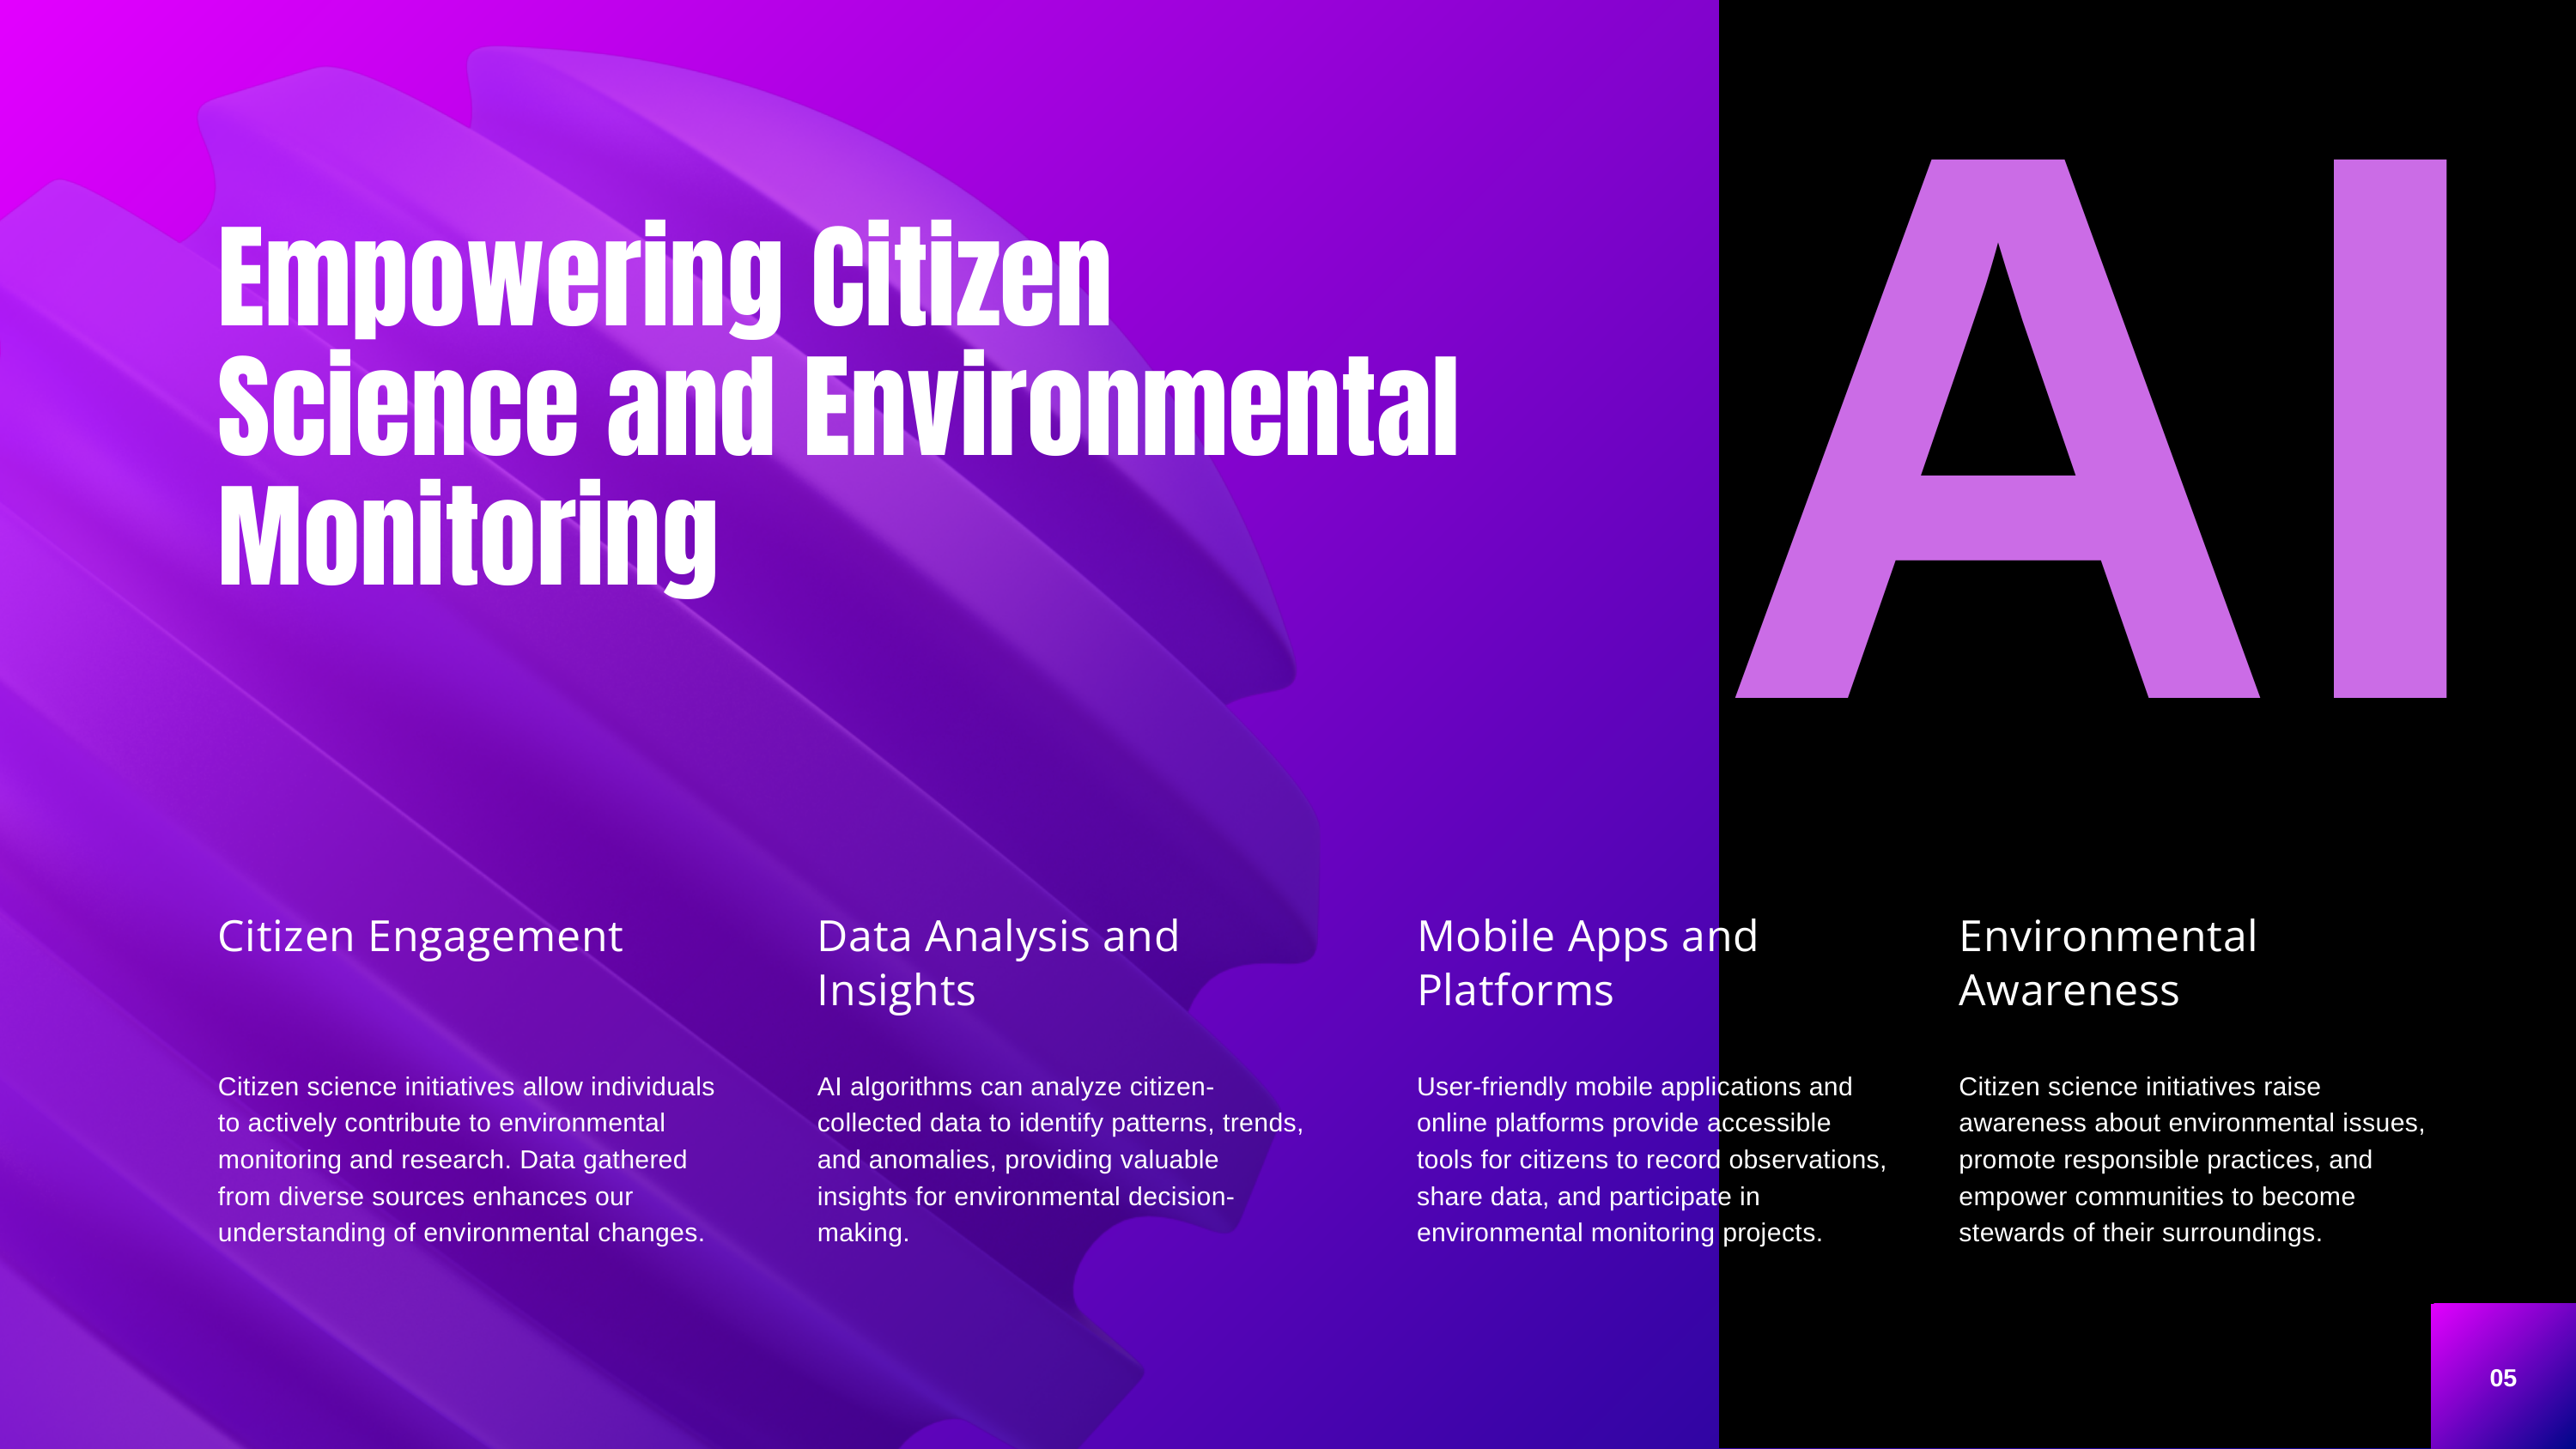

AI

Empowering Citizen Science and Environmental Monitoring
Citizen Engagement
Data Analysis and Insights
Mobile Apps and Platforms
Environmental Awareness
Citizen science initiatives allow individuals to actively contribute to environmental monitoring and research. Data gathered from diverse sources enhances our understanding of environmental changes.
AI algorithms can analyze citizen- collected data to identify patterns, trends, and anomalies, providing valuable insights for environmental decision-making.
User-friendly mobile applications and online platforms provide accessible tools for citizens to record observations, share data, and participate in environmental monitoring projects.
Citizen science initiatives raise awareness about environmental issues, promote responsible practices, and empower communities to become stewards of their surroundings.

05